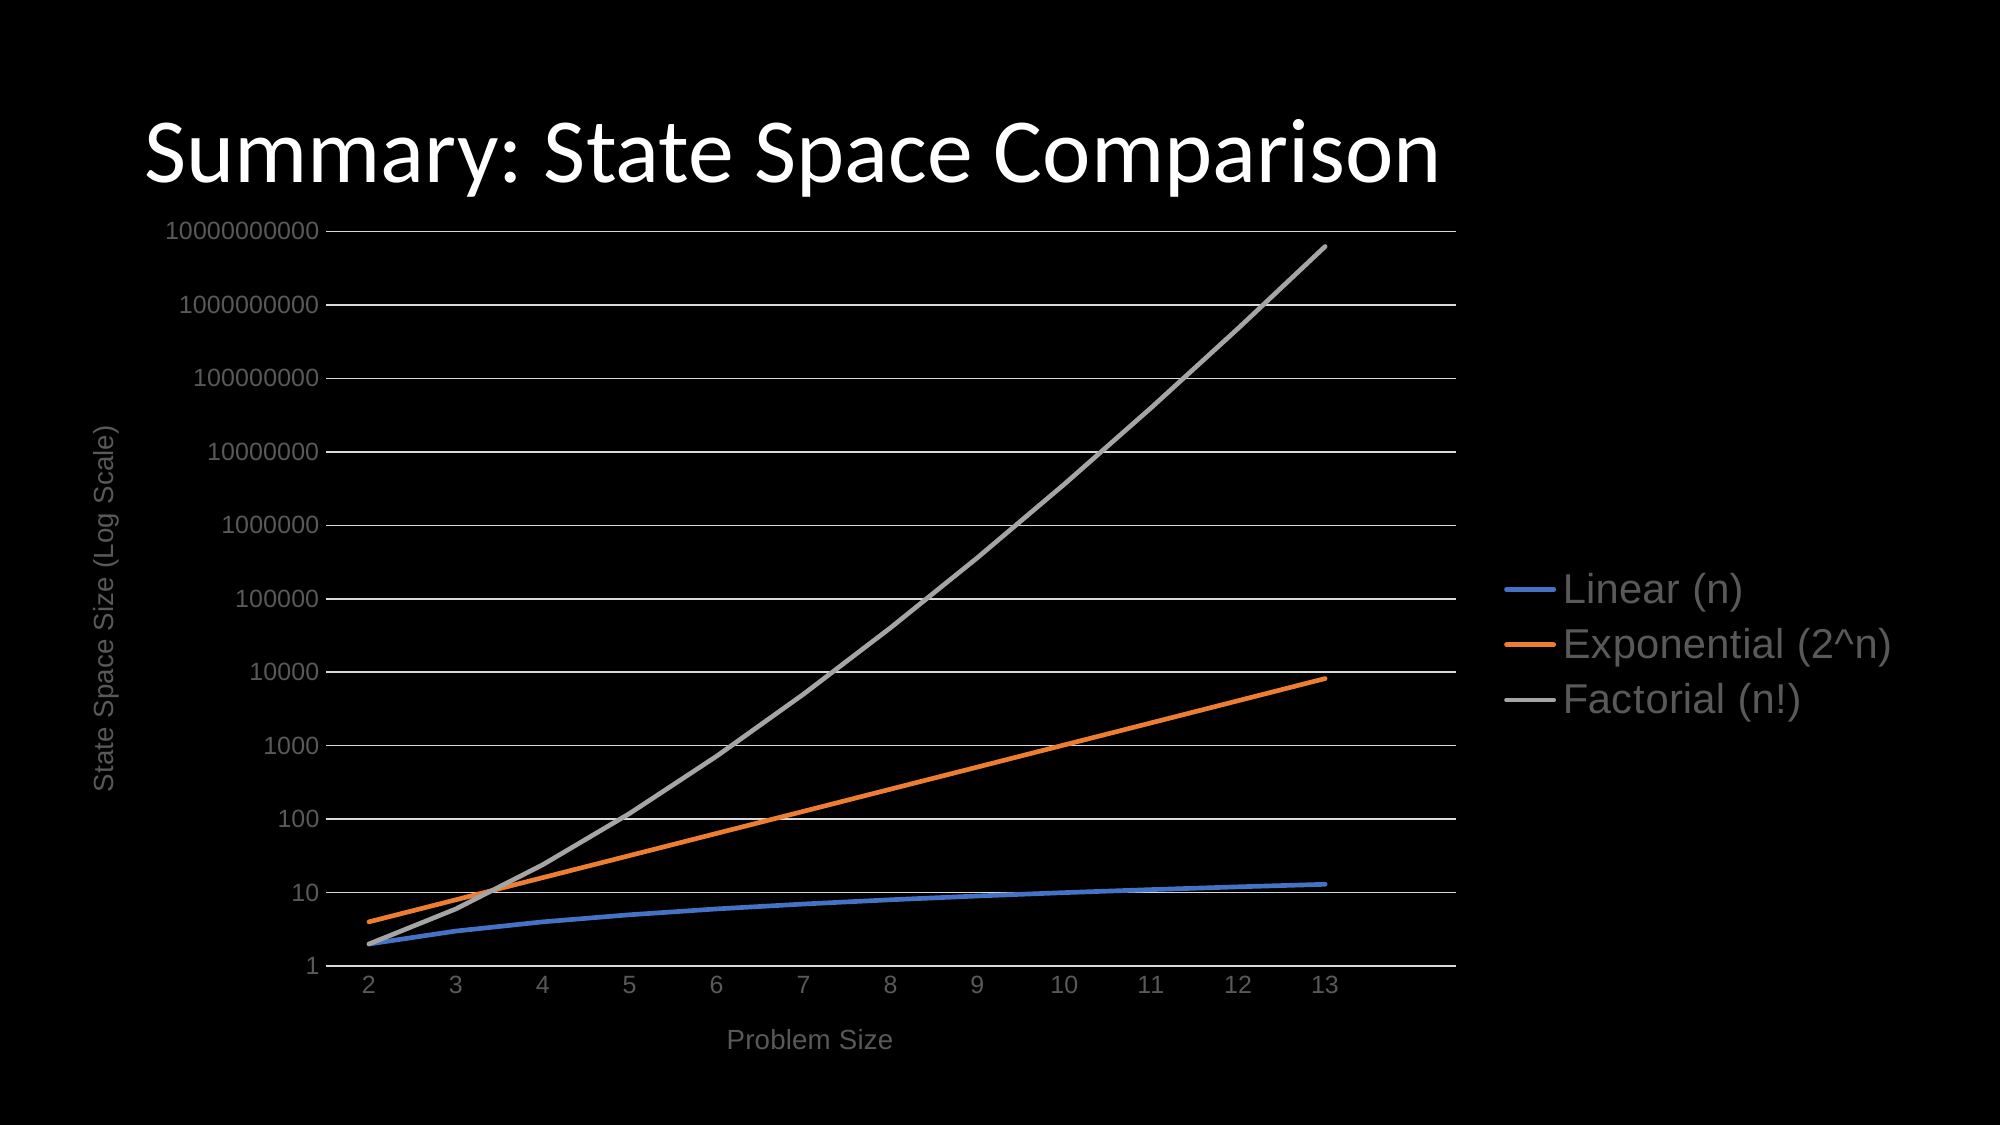

Summary: State Space Comparison

### Chart

| Category | Linear (n) | Exponential (2^n) | Factorial (n!) |
|---|---|---|---|
| 2 | 2.0 | 4.0 | 2.0 |
| 3 | 3.0 | 8.0 | 6.0 |
| 4 | 4.0 | 16.0 | 24.0 |
| 5 | 5.0 | 32.0 | 120.0 |
| 6 | 6.0 | 64.0 | 720.0 |
| 7 | 7.0 | 128.0 | 5040.0 |
| 8 | 8.0 | 256.0 | 40320.0 |
| 9 | 9.0 | 512.0 | 362880.0 |
| 10 | 10.0 | 1024.0 | 3628800.0 |
| 11 | 11.0 | 2048.0 | 39916800.0 |
| 12 | 12.0 | 4096.0 | 479001600.0 |
| 13 | 13.0 | 8192.0 | 6227020800.0 |
|  | None | None | None |